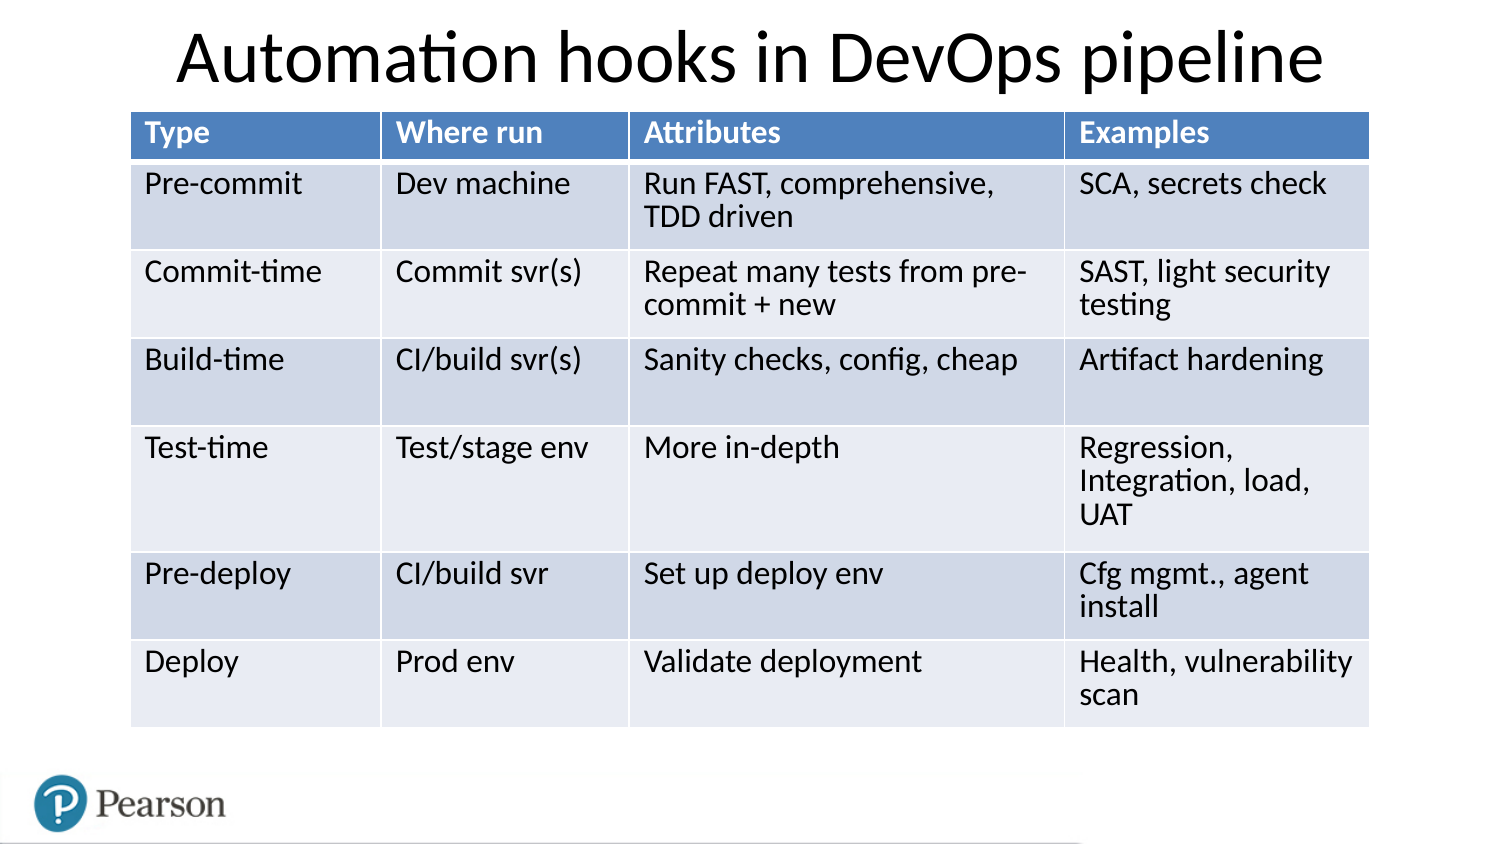

# Automation hooks in DevOps pipeline
| Type | Where run | Attributes | Examples |
| --- | --- | --- | --- |
| Pre-commit | Dev machine | Run FAST, comprehensive, TDD driven | SCA, secrets check |
| Commit-time | Commit svr(s) | Repeat many tests from pre-commit + new | SAST, light security testing |
| Build-time | CI/build svr(s) | Sanity checks, config, cheap | Artifact hardening |
| Test-time | Test/stage env | More in-depth | Regression, Integration, load, UAT |
| Pre-deploy | CI/build svr | Set up deploy env | Cfg mgmt., agent install |
| Deploy | Prod env | Validate deployment | Health, vulnerability scan |